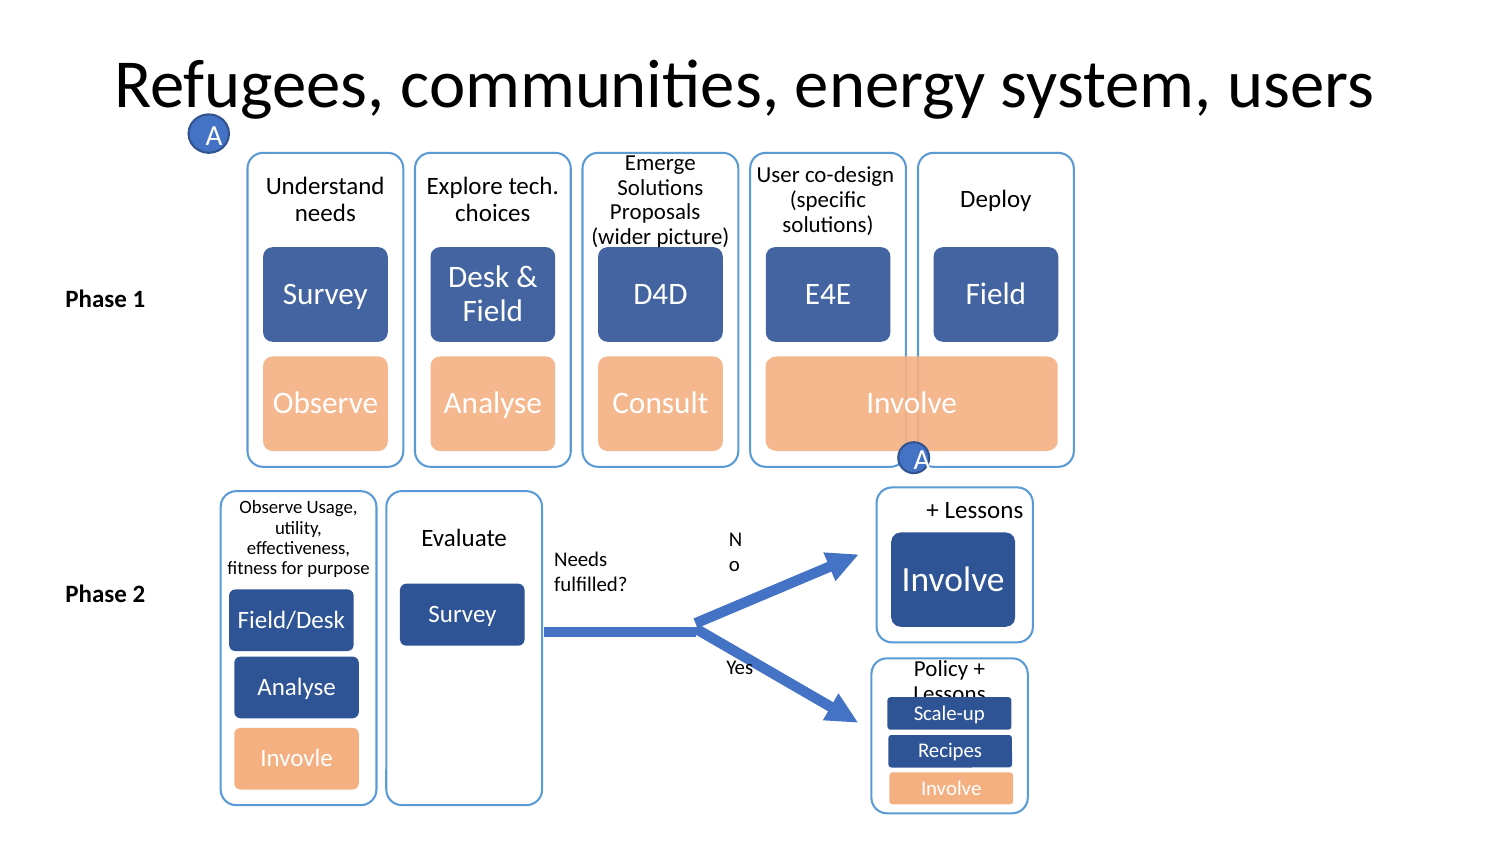

# Refugees, communities, energy system, users
A
Understand needs
Explore tech. choices
Emerge Solutions Proposals
(wider picture)
User co-design
(specific solutions)
Deploy
Survey
Desk & Field
D4D
E4E
Field
Observe
Analyse
Consult
Involve
Phase 1
A

       + Lessons

Involve

Observe Usage, utility, effectiveness, fitness for purpose

Evaluate

Survey

Field/Desk

Analyse

Invovle
No
Needs fulfilled?
Phase 2
Yes

Policy + Lessons

Scale-up

Recipes

Involve